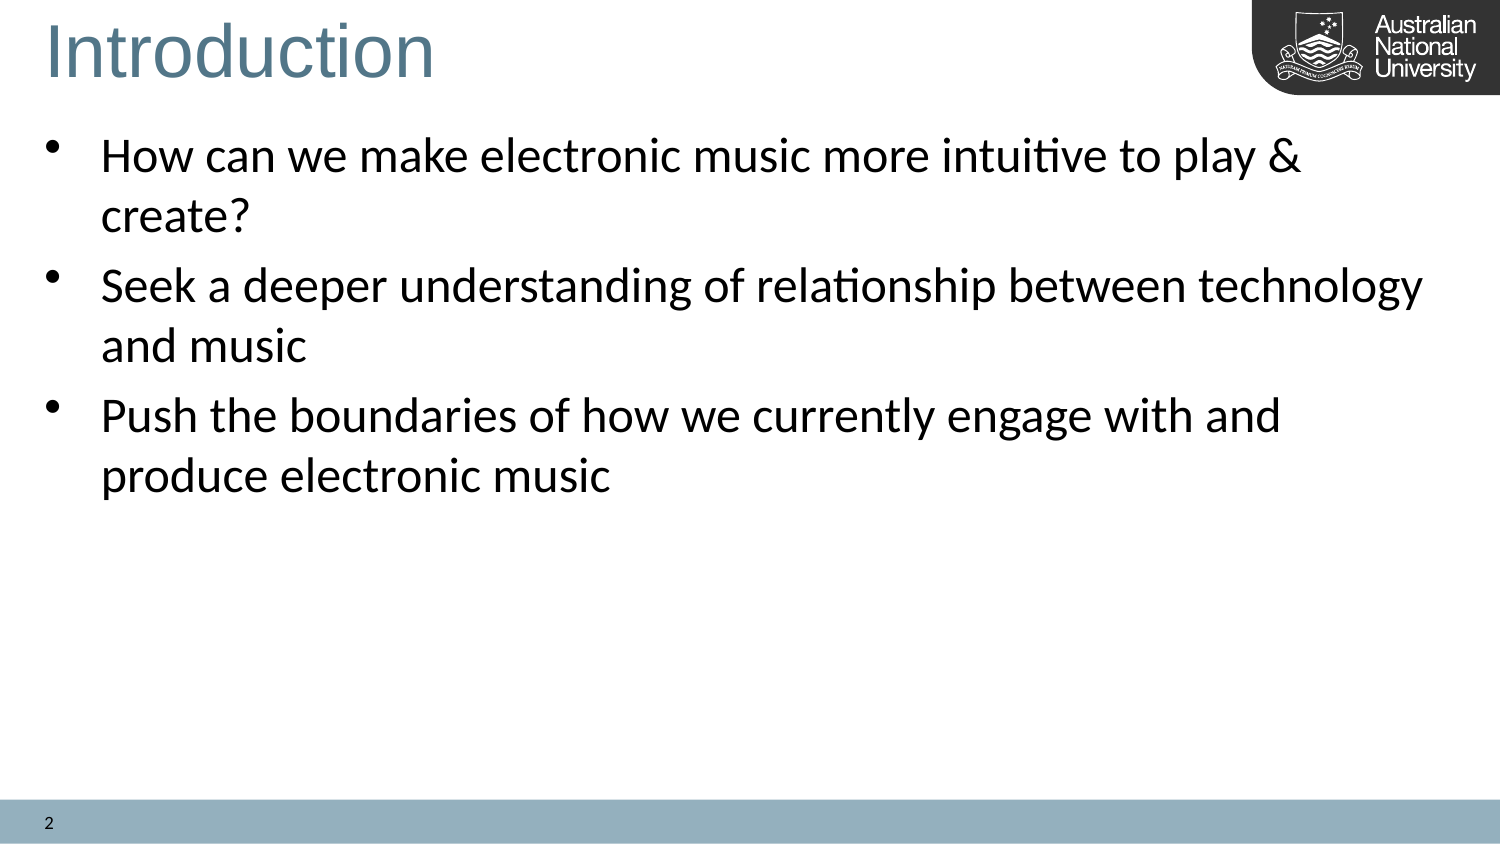

# Introduction
How can we make electronic music more intuitive to play & create?
Seek a deeper understanding of relationship between technology and music
Push the boundaries of how we currently engage with and produce electronic music

2